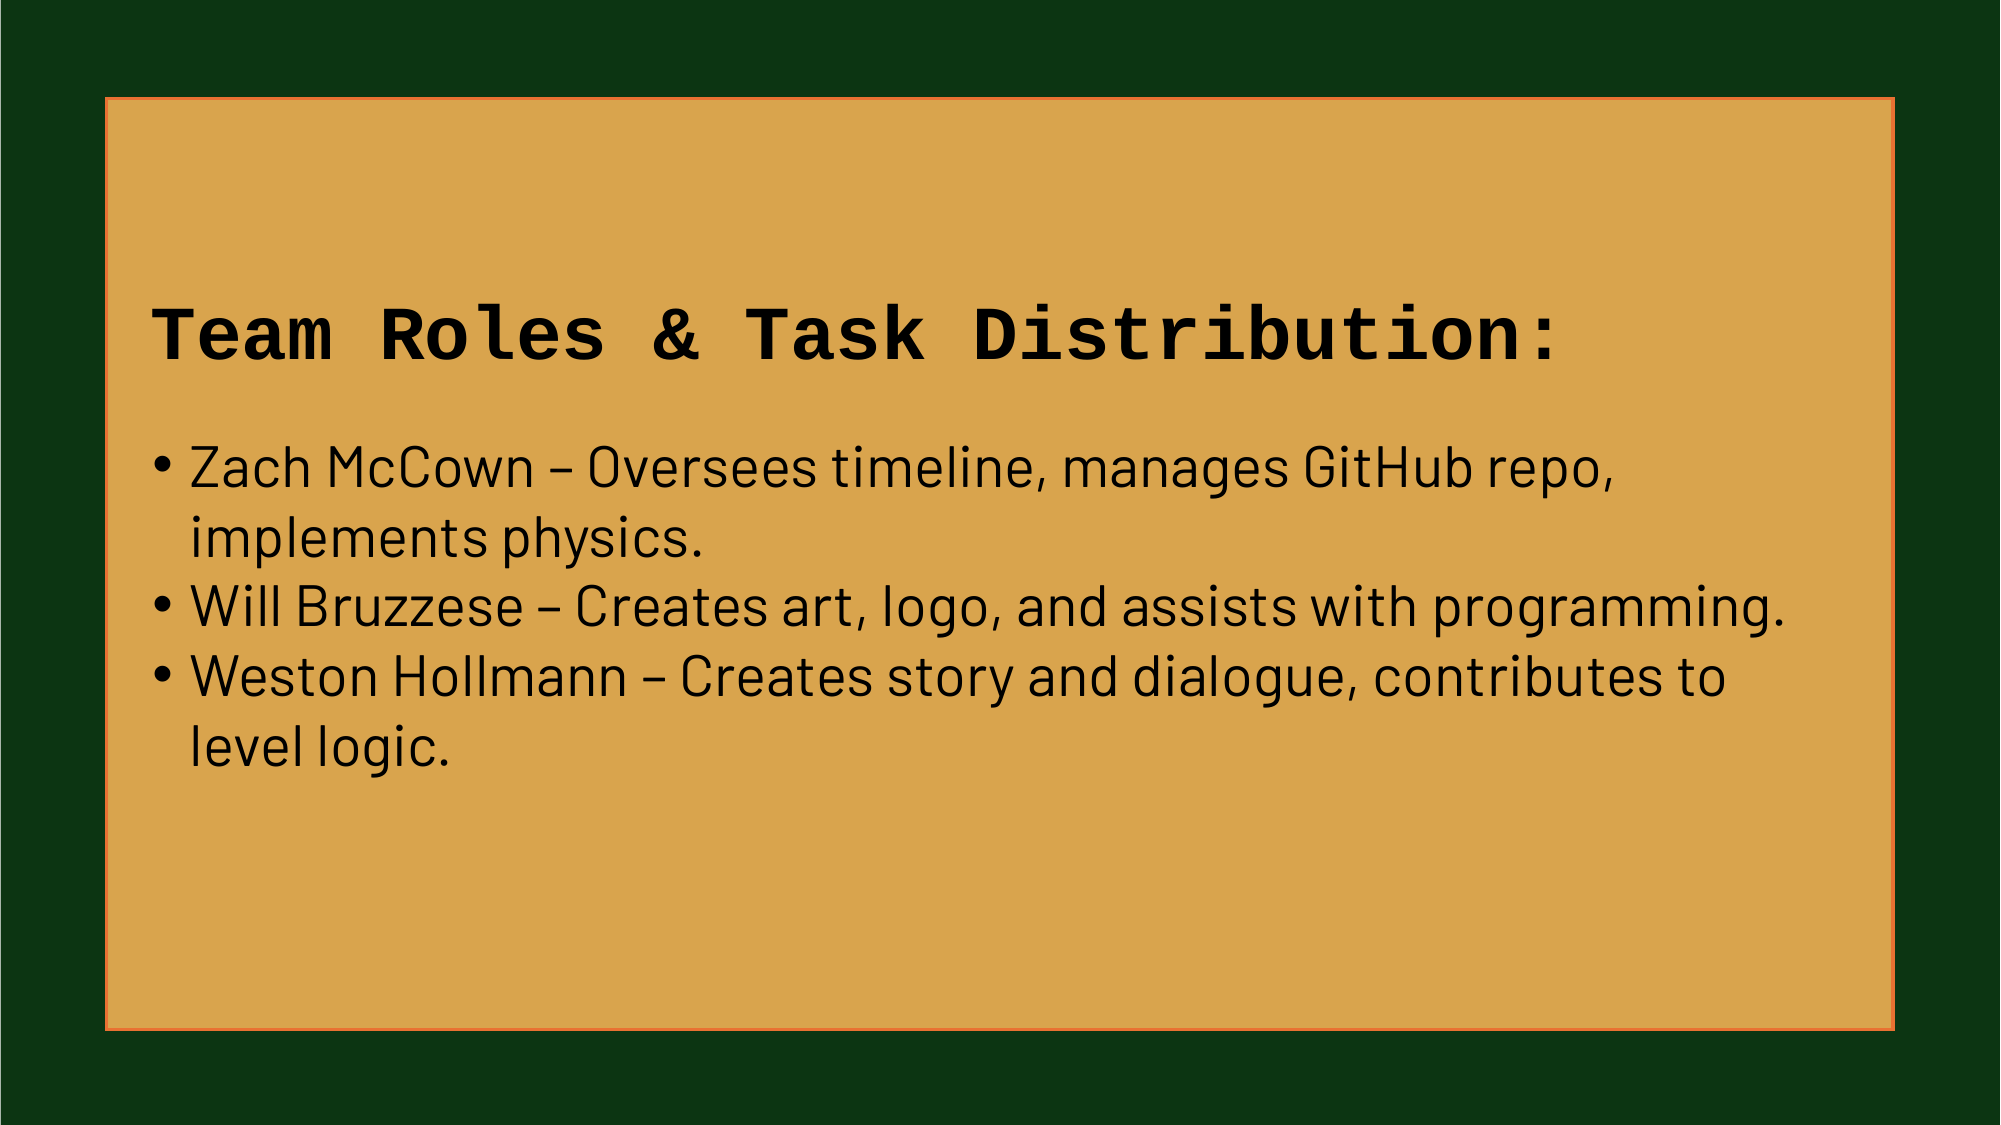

# Team Roles & Task Distribution:
Zach McCown – Oversees timeline, manages GitHub repo, implements physics.
Will Bruzzese – Creates art, logo, and assists with programming.
Weston Hollmann – Creates story and dialogue, contributes to level logic.